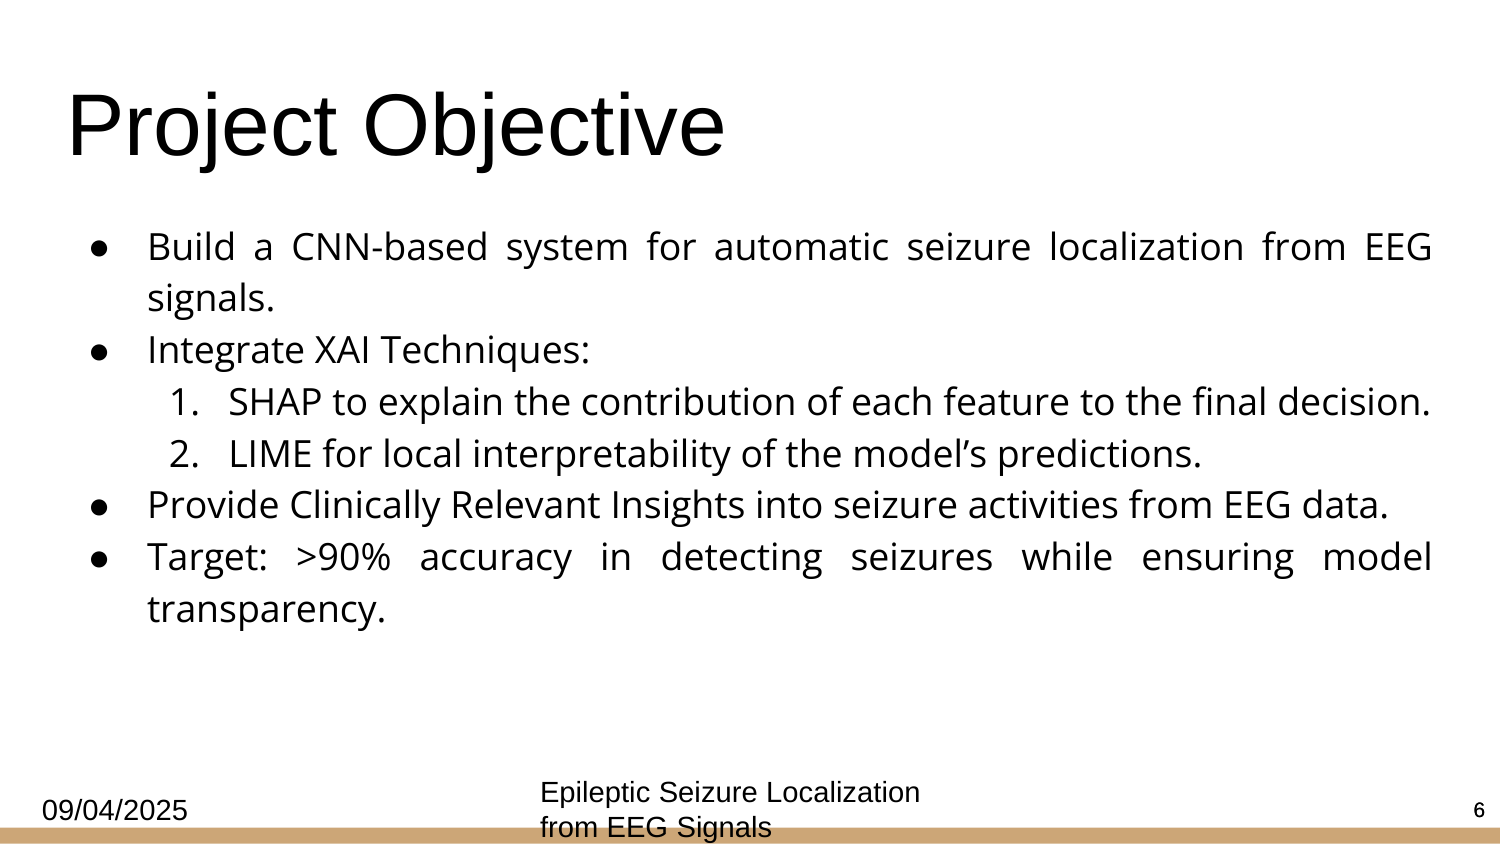

# Project Objective
Build a CNN-based system for automatic seizure localization from EEG signals.
Integrate XAI Techniques:
SHAP to explain the contribution of each feature to the final decision.
LIME for local interpretability of the model’s predictions.
Provide Clinically Relevant Insights into seizure activities from EEG data.
Target: >90% accuracy in detecting seizures while ensuring model transparency.

6
6
09/04/2025
Epileptic Seizure Localization from EEG Signals